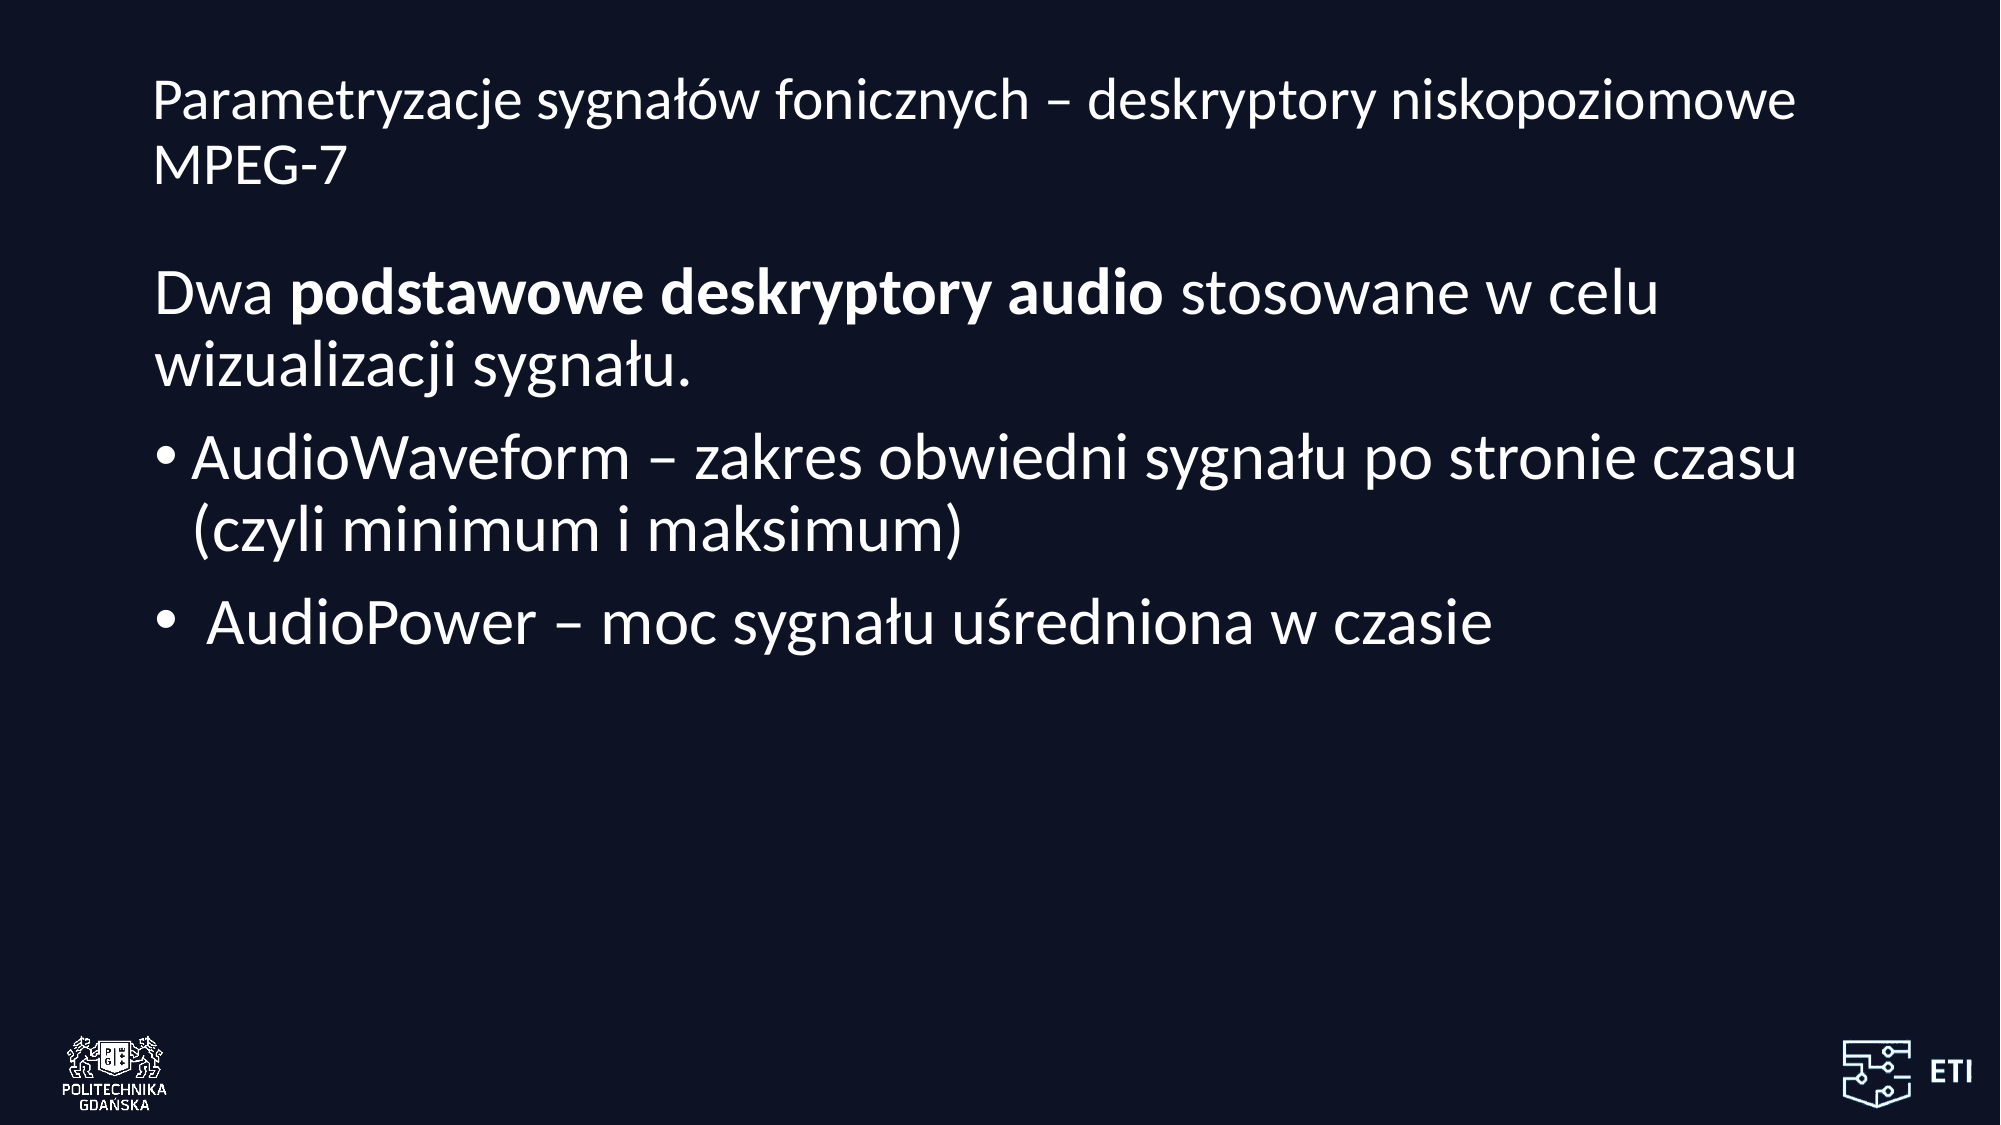

# Parametryzacje sygnałów fonicznych – deskryptory niskopoziomowe MPEG-7
Dwa podstawowe deskryptory audio stosowane w celu wizualizacji sygnału.
AudioWaveform – zakres obwiedni sygnału po stronie czasu (czyli minimum i maksimum)
 AudioPower – moc sygnału uśredniona w czasie